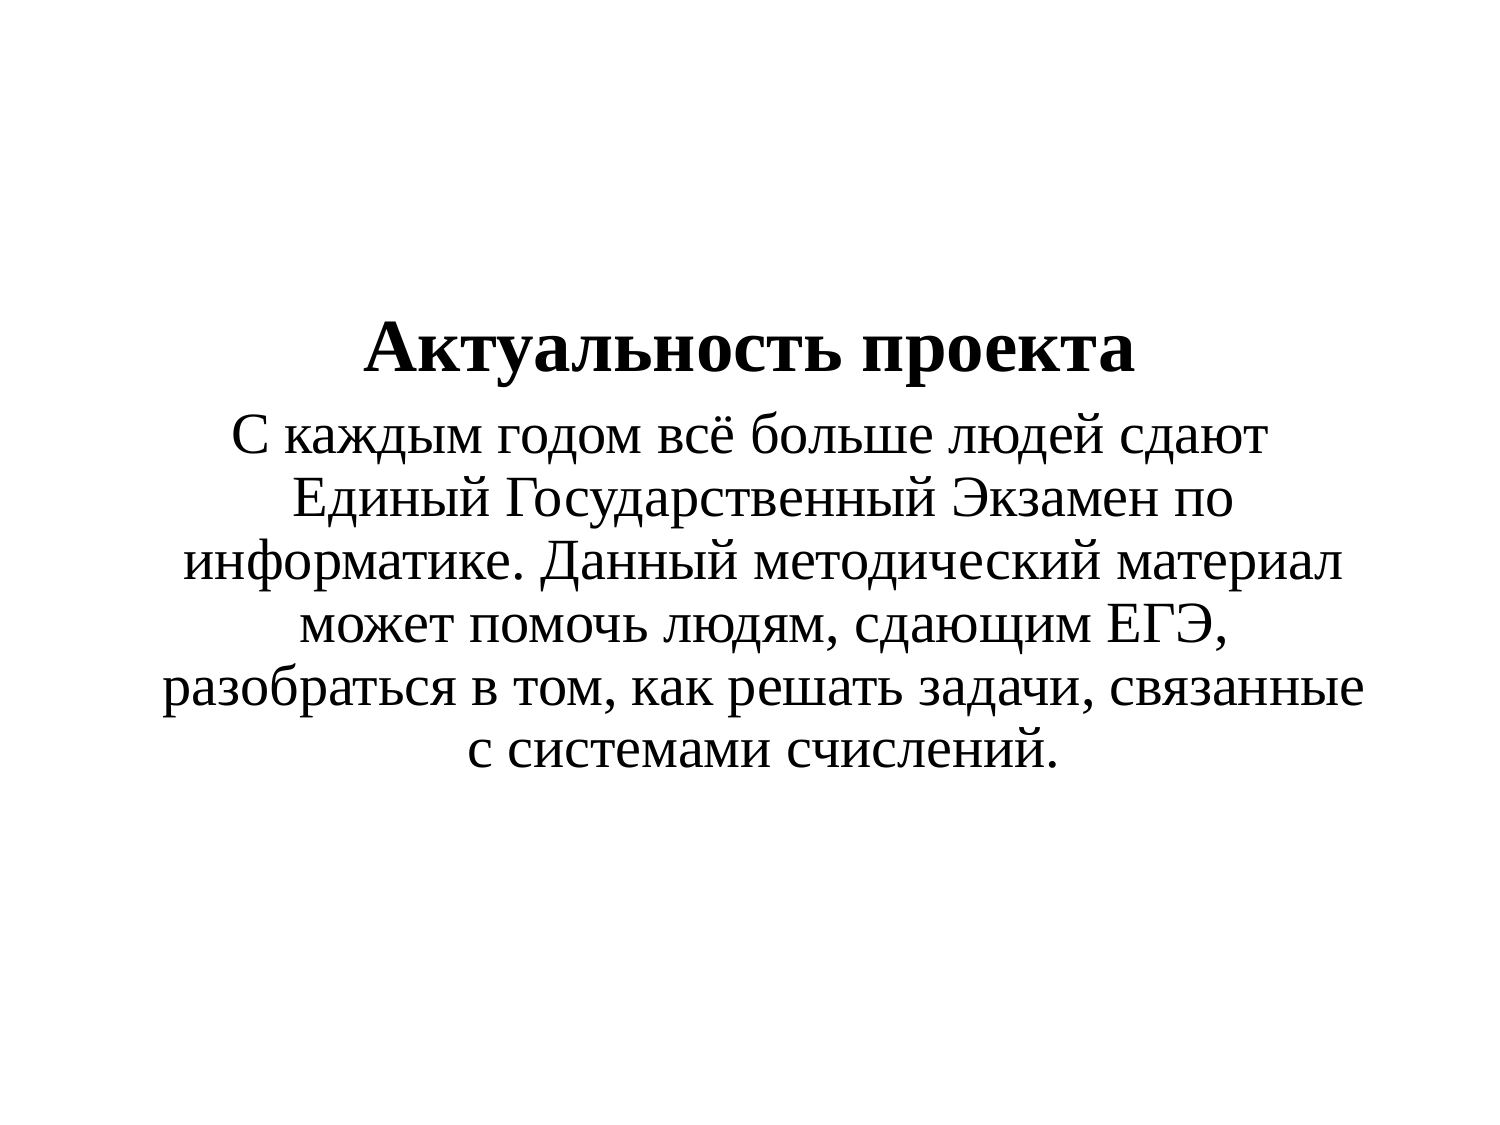

Актуальность проекта
С каждым годом всё больше людей сдают Единый Государственный Экзамен по информатике. Данный методический материал может помочь людям, сдающим ЕГЭ, разобраться в том, как решать задачи, связанные с системами счислений.